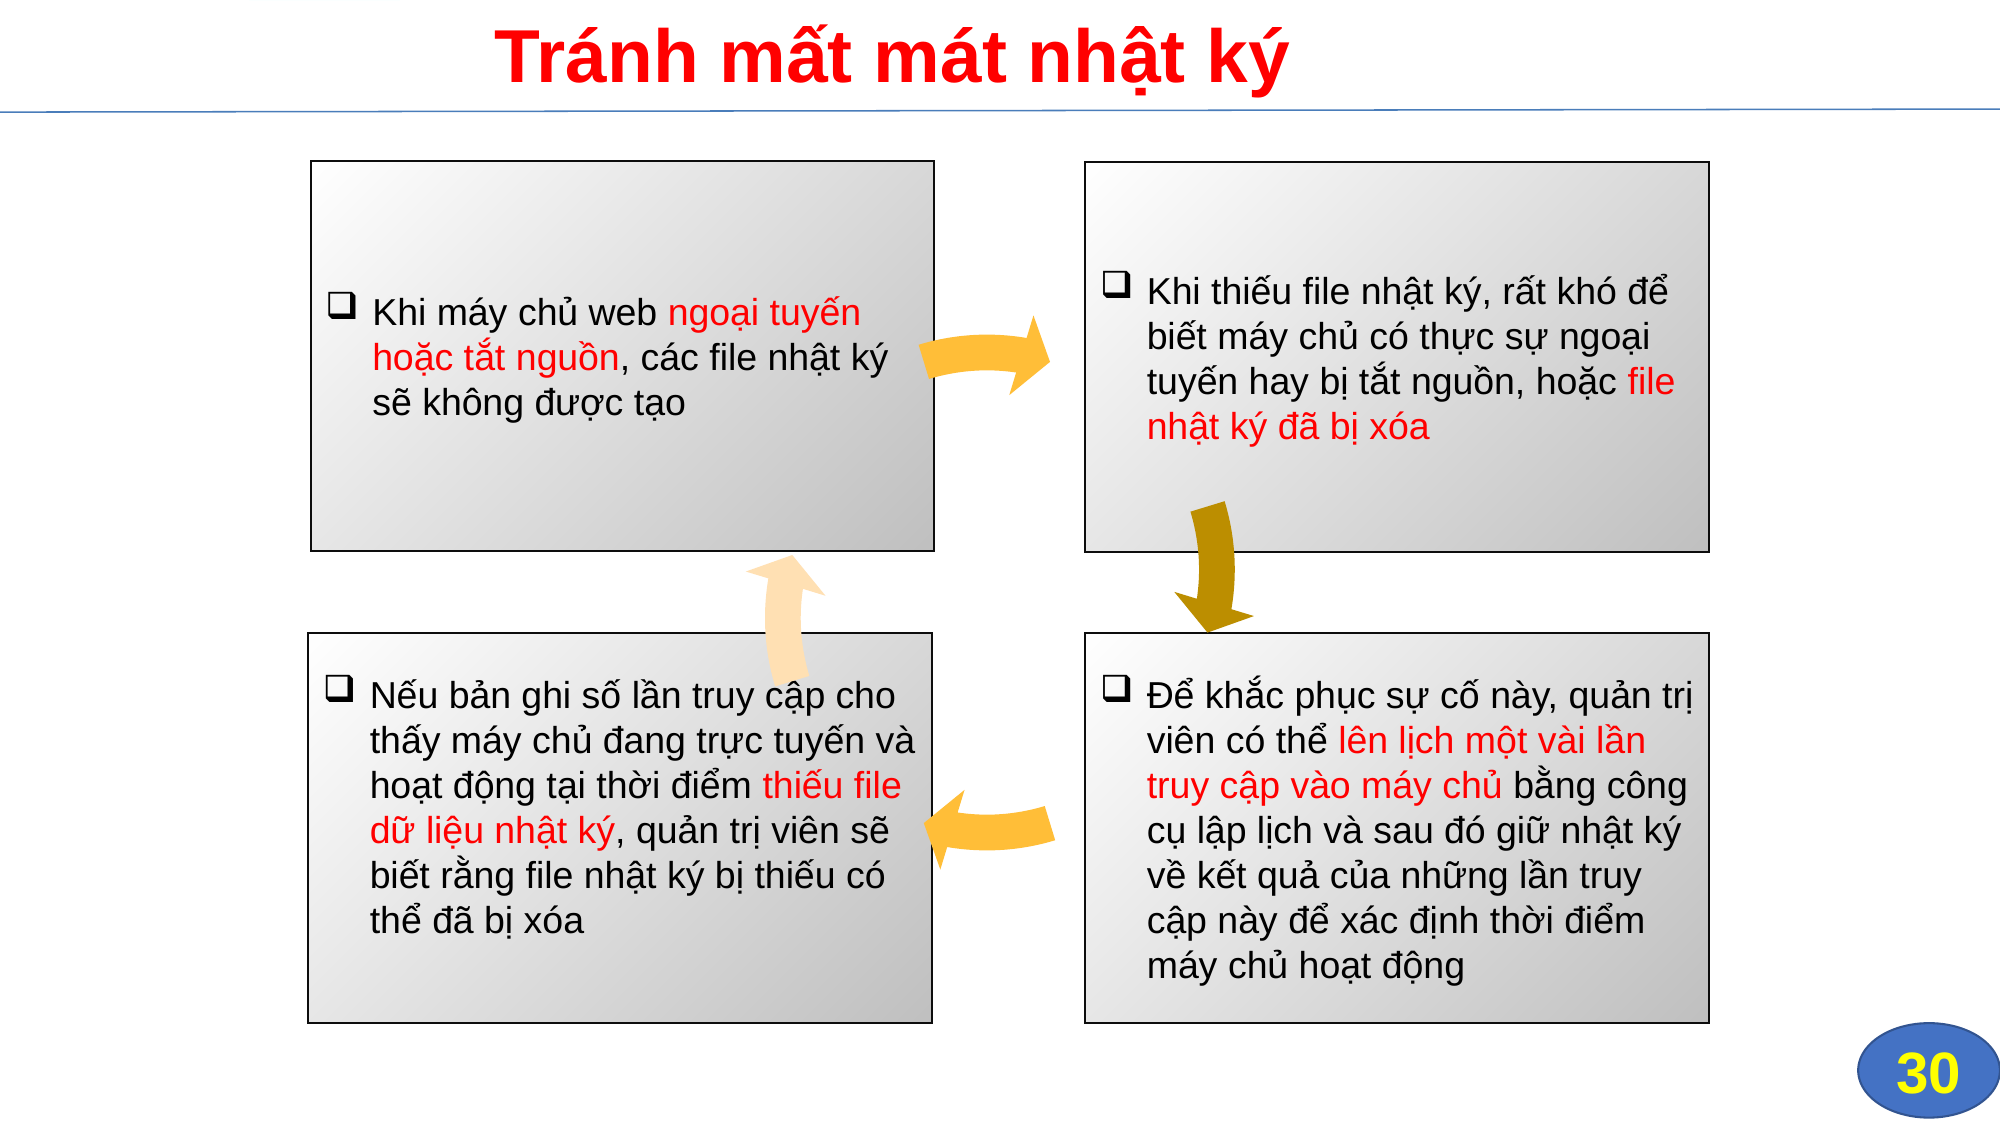

# Tránh mất mát nhật ký
Khi máy chủ web ngoại tuyến hoặc tắt nguồn, các file nhật ký sẽ không được tạo
Khi thiếu file nhật ký, rất khó để biết máy chủ có thực sự ngoại tuyến hay bị tắt nguồn, hoặc file nhật ký đã bị xóa

Nếu bản ghi số lần truy cập cho thấy máy chủ đang trực tuyến và hoạt động tại thời điểm thiếu file dữ liệu nhật ký, quản trị viên sẽ biết rằng file nhật ký bị thiếu có thể đã bị xóa

Để khắc phục sự cố này, quản trị viên có thể lên lịch một vài lần truy cập vào máy chủ bằng công cụ lập lịch và sau đó giữ nhật ký về kết quả của những lần truy cập này để xác định thời điểm máy chủ hoạt động
30